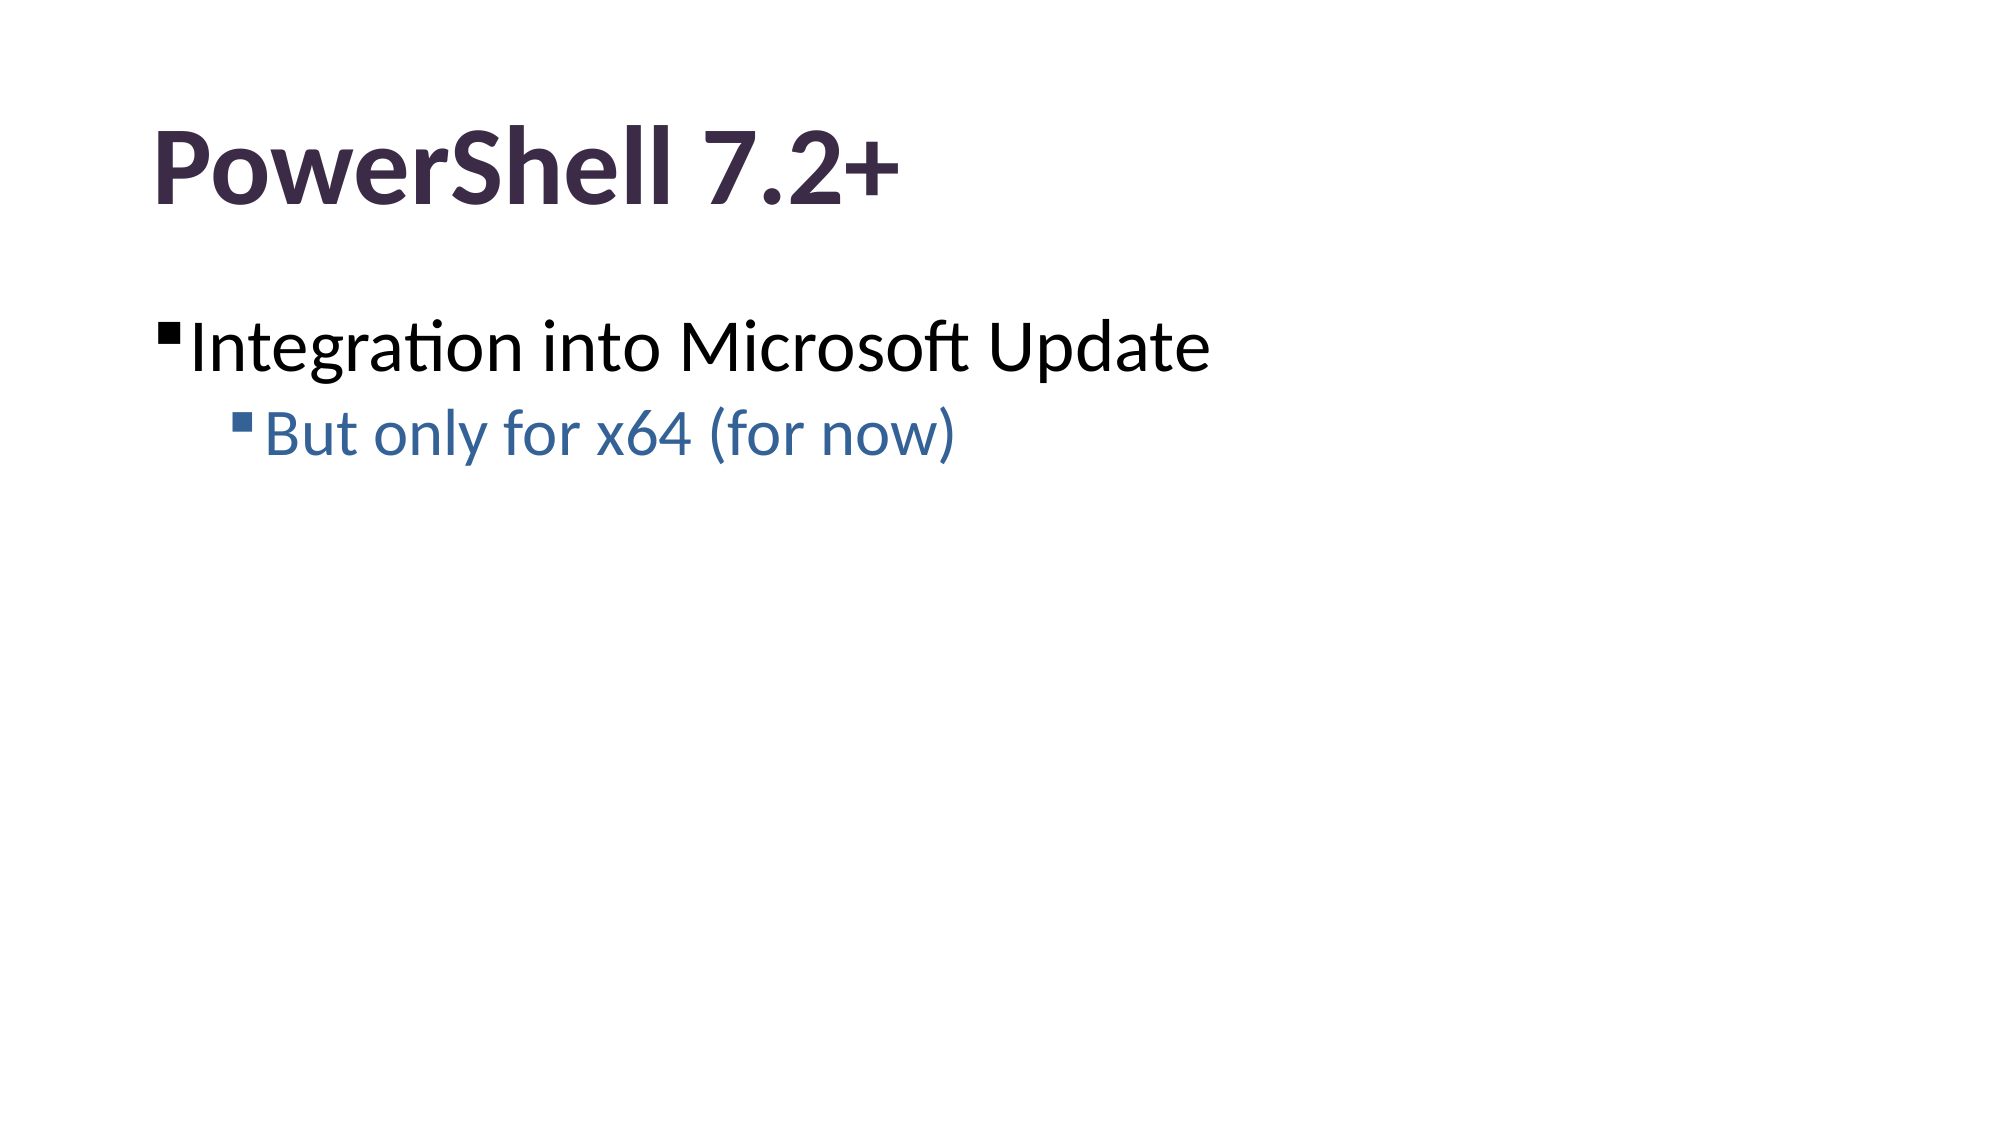

# PowerShell 7.2+
Integration into Microsoft Update
But only for x64 (for now)